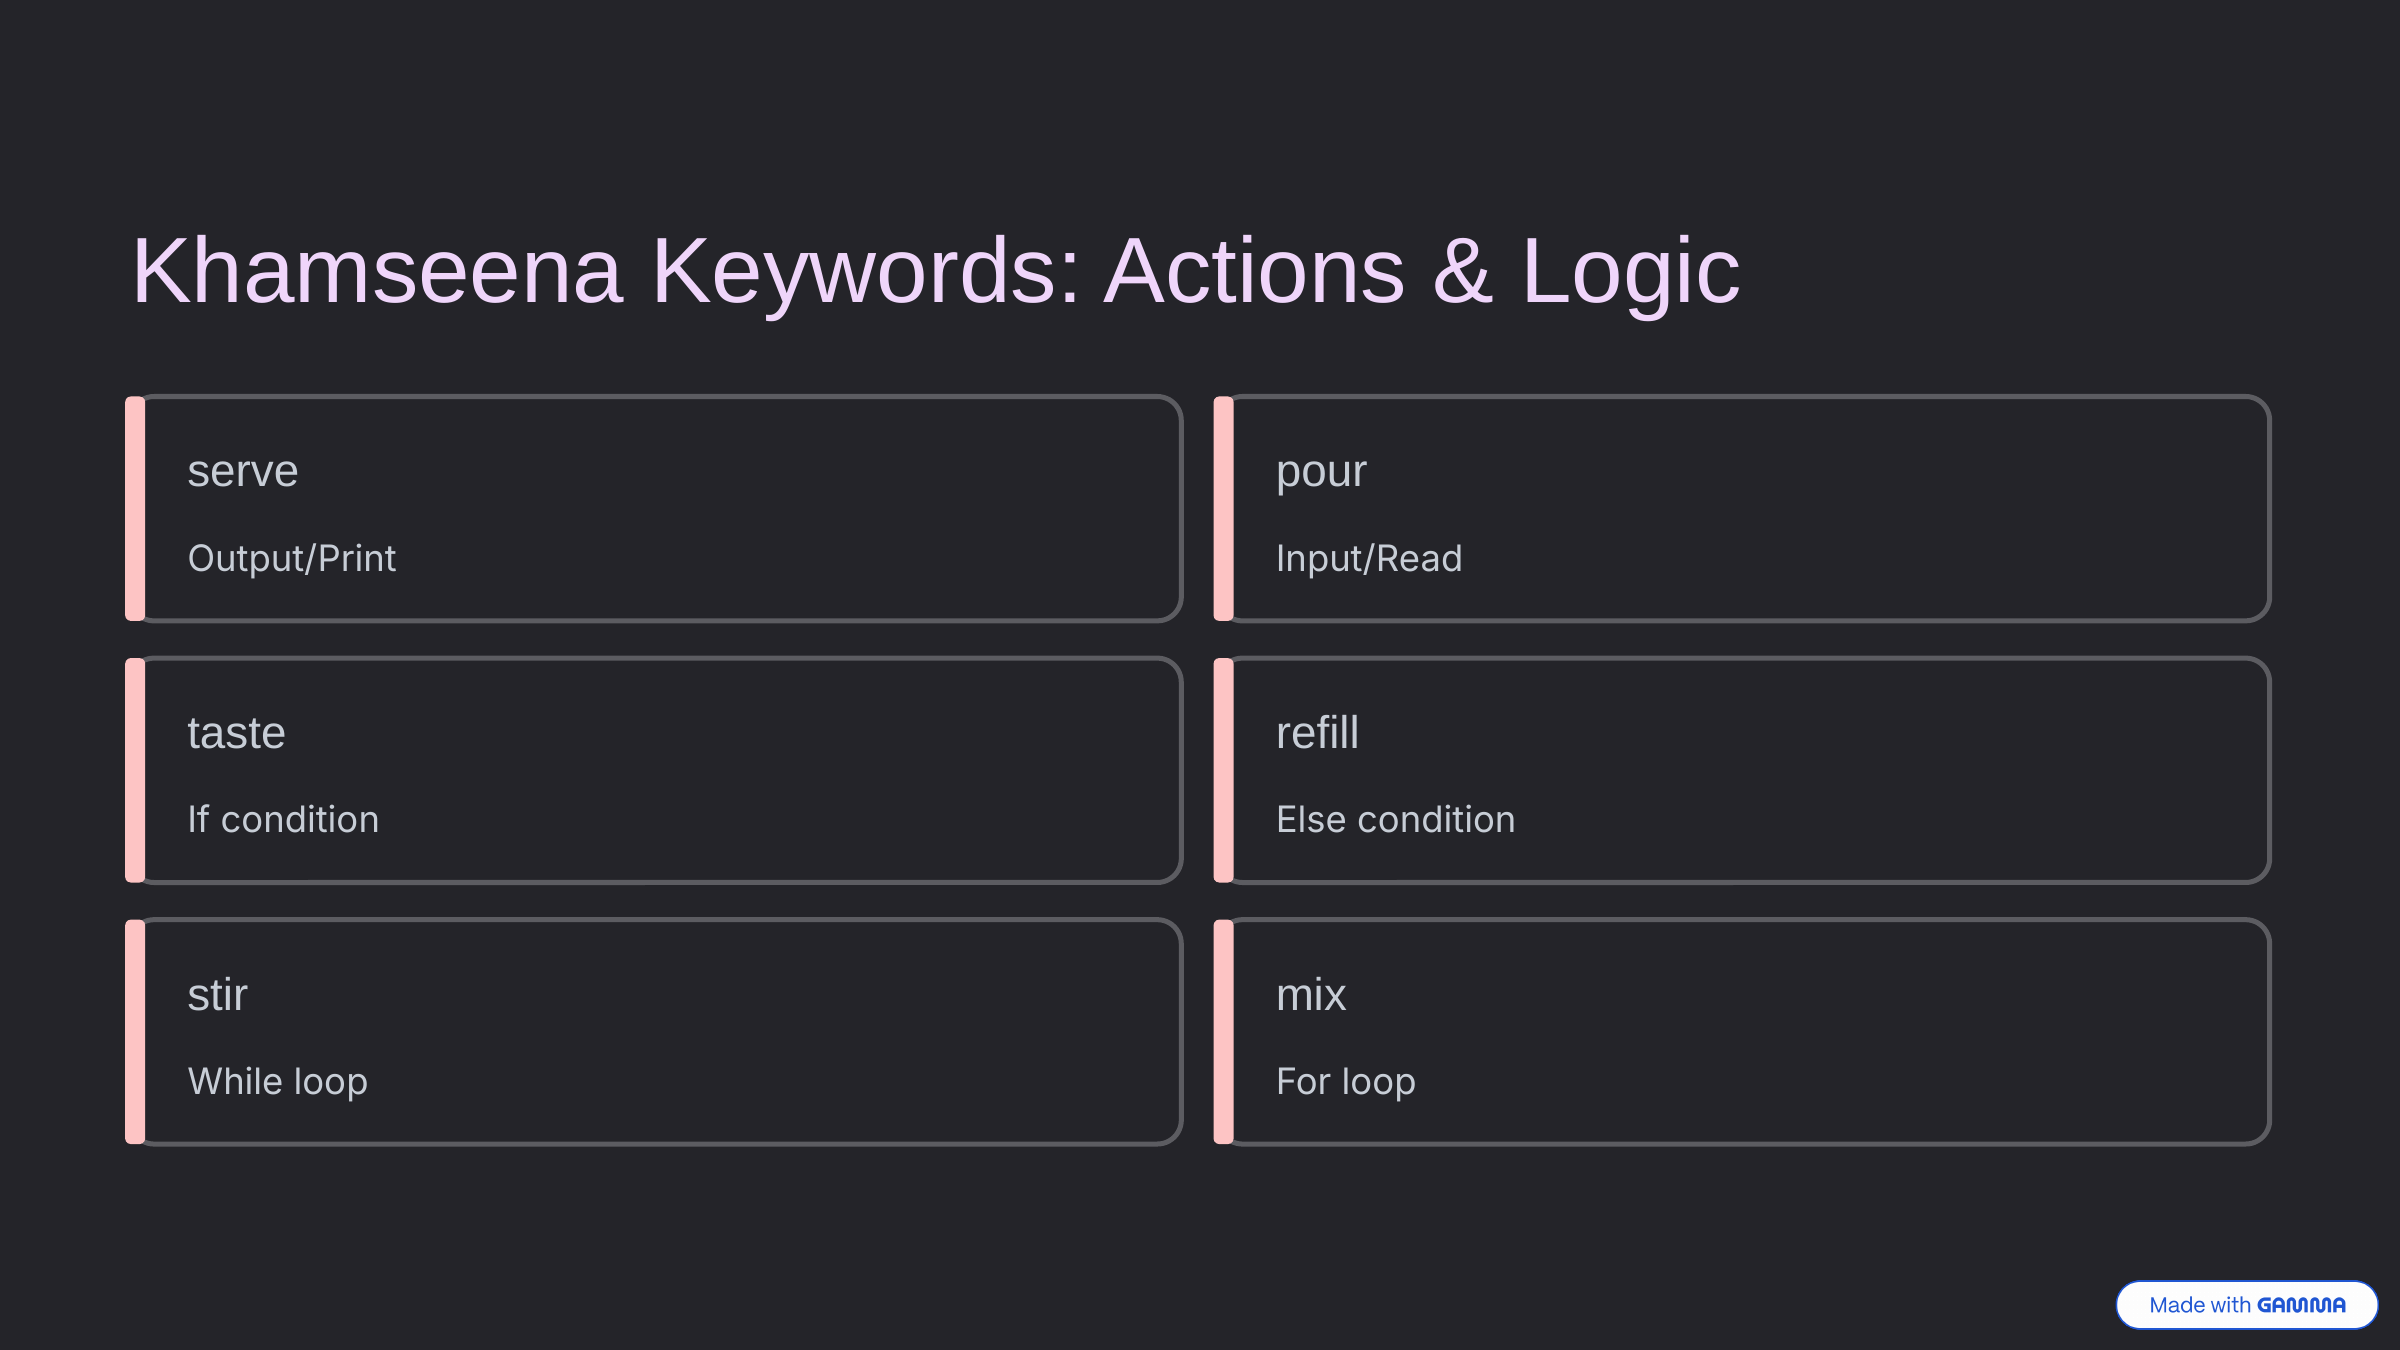

Khamseena Keywords: Actions & Logic

serve
pour
Output/Print
Input/Read

taste
refill
If condition
Else condition

stir
mix
While loop
For loop